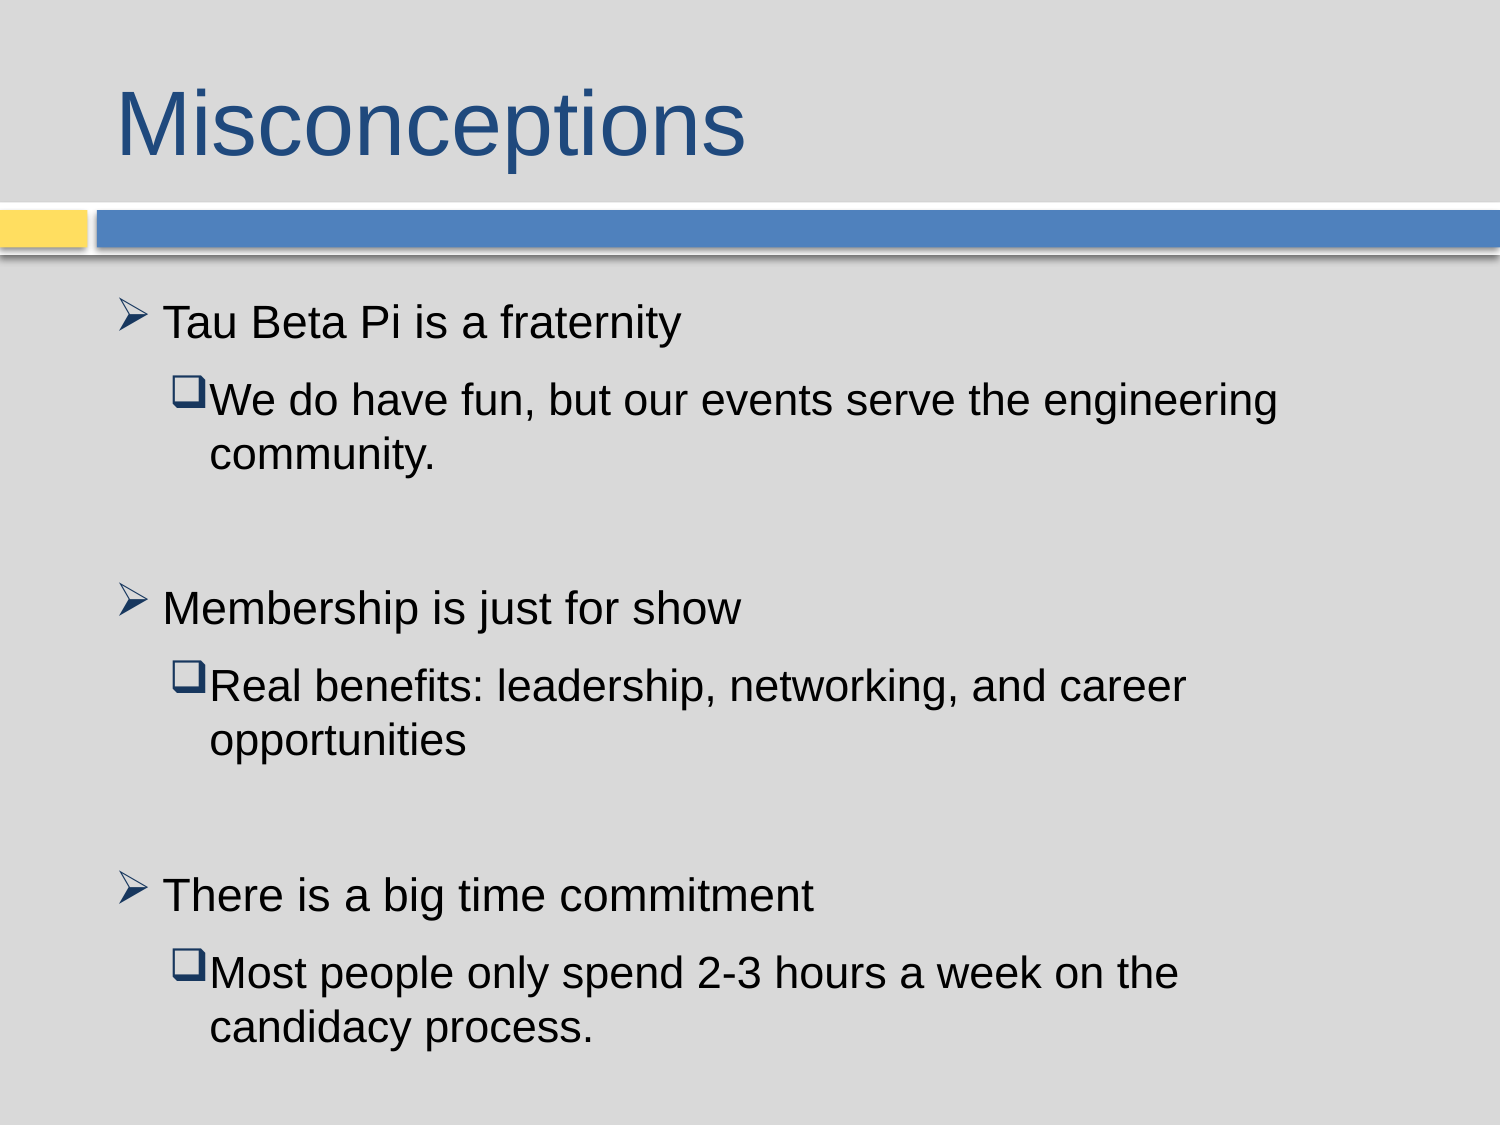

# Misconceptions
Tau Beta Pi is a fraternity
We do have fun, but our events serve the engineering community.

Membership is just for show
Real benefits: leadership, networking, and career opportunities

There is a big time commitment
Most people only spend 2-3 hours a week on the candidacy process.